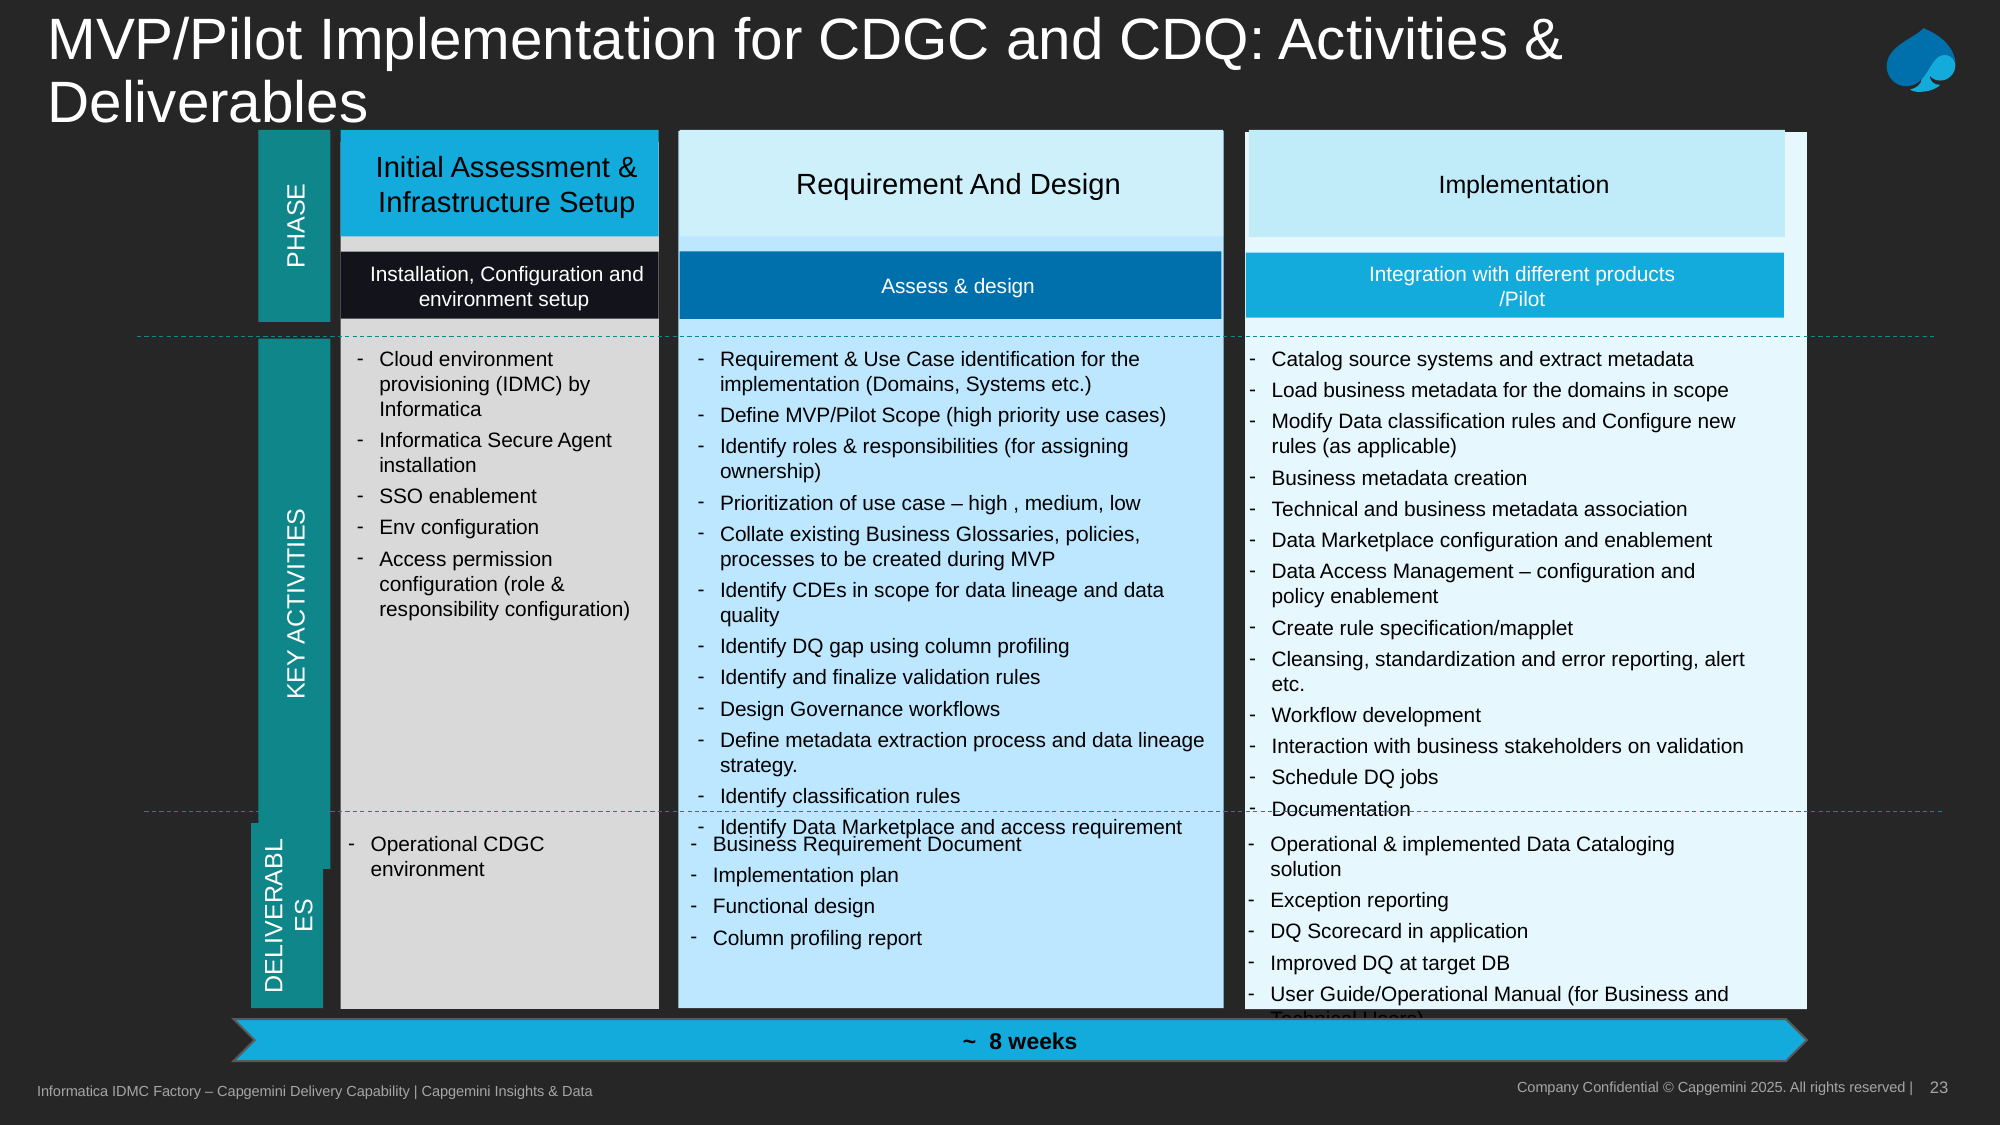

# MVP/Pilot Implementation for CDGC and CDQ: Activities & Deliverables
PHASE
Implementation
Initial Assessment & Infrastructure Setup
Requirement And Design

Assess & design
Installation, Configuration and environment setup
Integration with different products
/Pilot
Catalog source systems and extract metadata
Load business metadata for the domains in scope
Modify Data classification rules and Configure new rules (as applicable)
Business metadata creation
Technical and business metadata association
Data Marketplace configuration and enablement
Data Access Management – configuration and policy enablement
Create rule specification/mapplet
Cleansing, standardization and error reporting, alert etc.
Workflow development
Interaction with business stakeholders on validation
Schedule DQ jobs
Documentation

Cloud environment provisioning (IDMC) by Informatica
Informatica Secure Agent installation
SSO enablement
Env configuration
Access permission configuration (role & responsibility configuration)
Requirement & Use Case identification for the implementation (Domains, Systems etc.)
Define MVP/Pilot Scope (high priority use cases)
Identify roles & responsibilities (for assigning ownership)
Prioritization of use case – high , medium, low
Collate existing Business Glossaries, policies, processes to be created during MVP
Identify CDEs in scope for data lineage and data quality
Identify DQ gap using column profiling
Identify and finalize validation rules
Design Governance workflows
Define metadata extraction process and data lineage strategy.
Identify classification rules
Identify Data Marketplace and access requirement

KEY ACTIVITIES

DELIVERABLES
Operational & implemented Data Cataloging solution
Exception reporting
DQ Scorecard in application
Improved DQ at target DB
User Guide/Operational Manual (for Business and Technical Users)
Operational CDGC environment
Business Requirement Document
Implementation plan
Functional design
Column profiling report
~  8 weeks